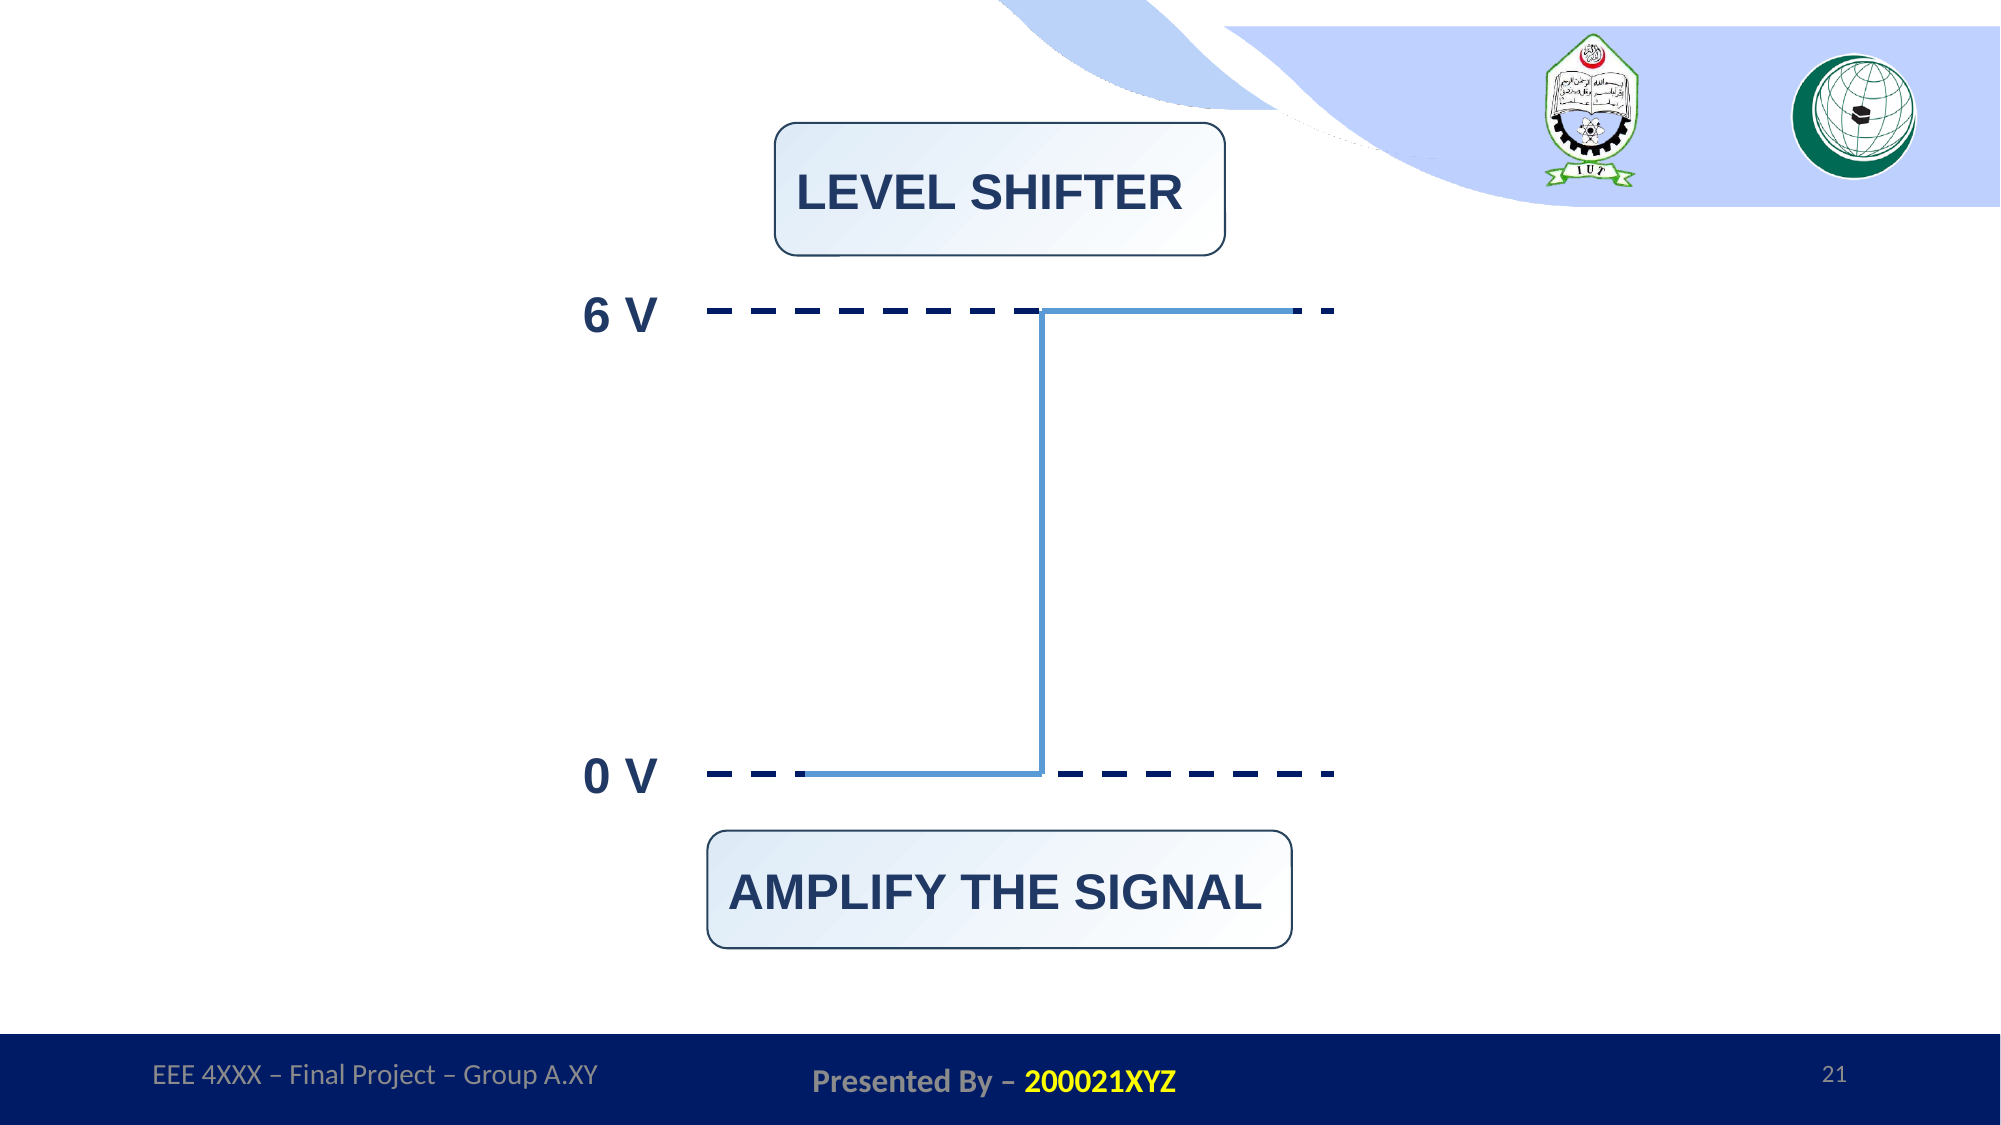

CMOS INVERTER
LEVEL SHIFTER
6 V
0 V
AMPLIFY THE SIGNAL
EEE 4XXX – Final Project – Group A.XY
Presented By – 200021XYZ
21